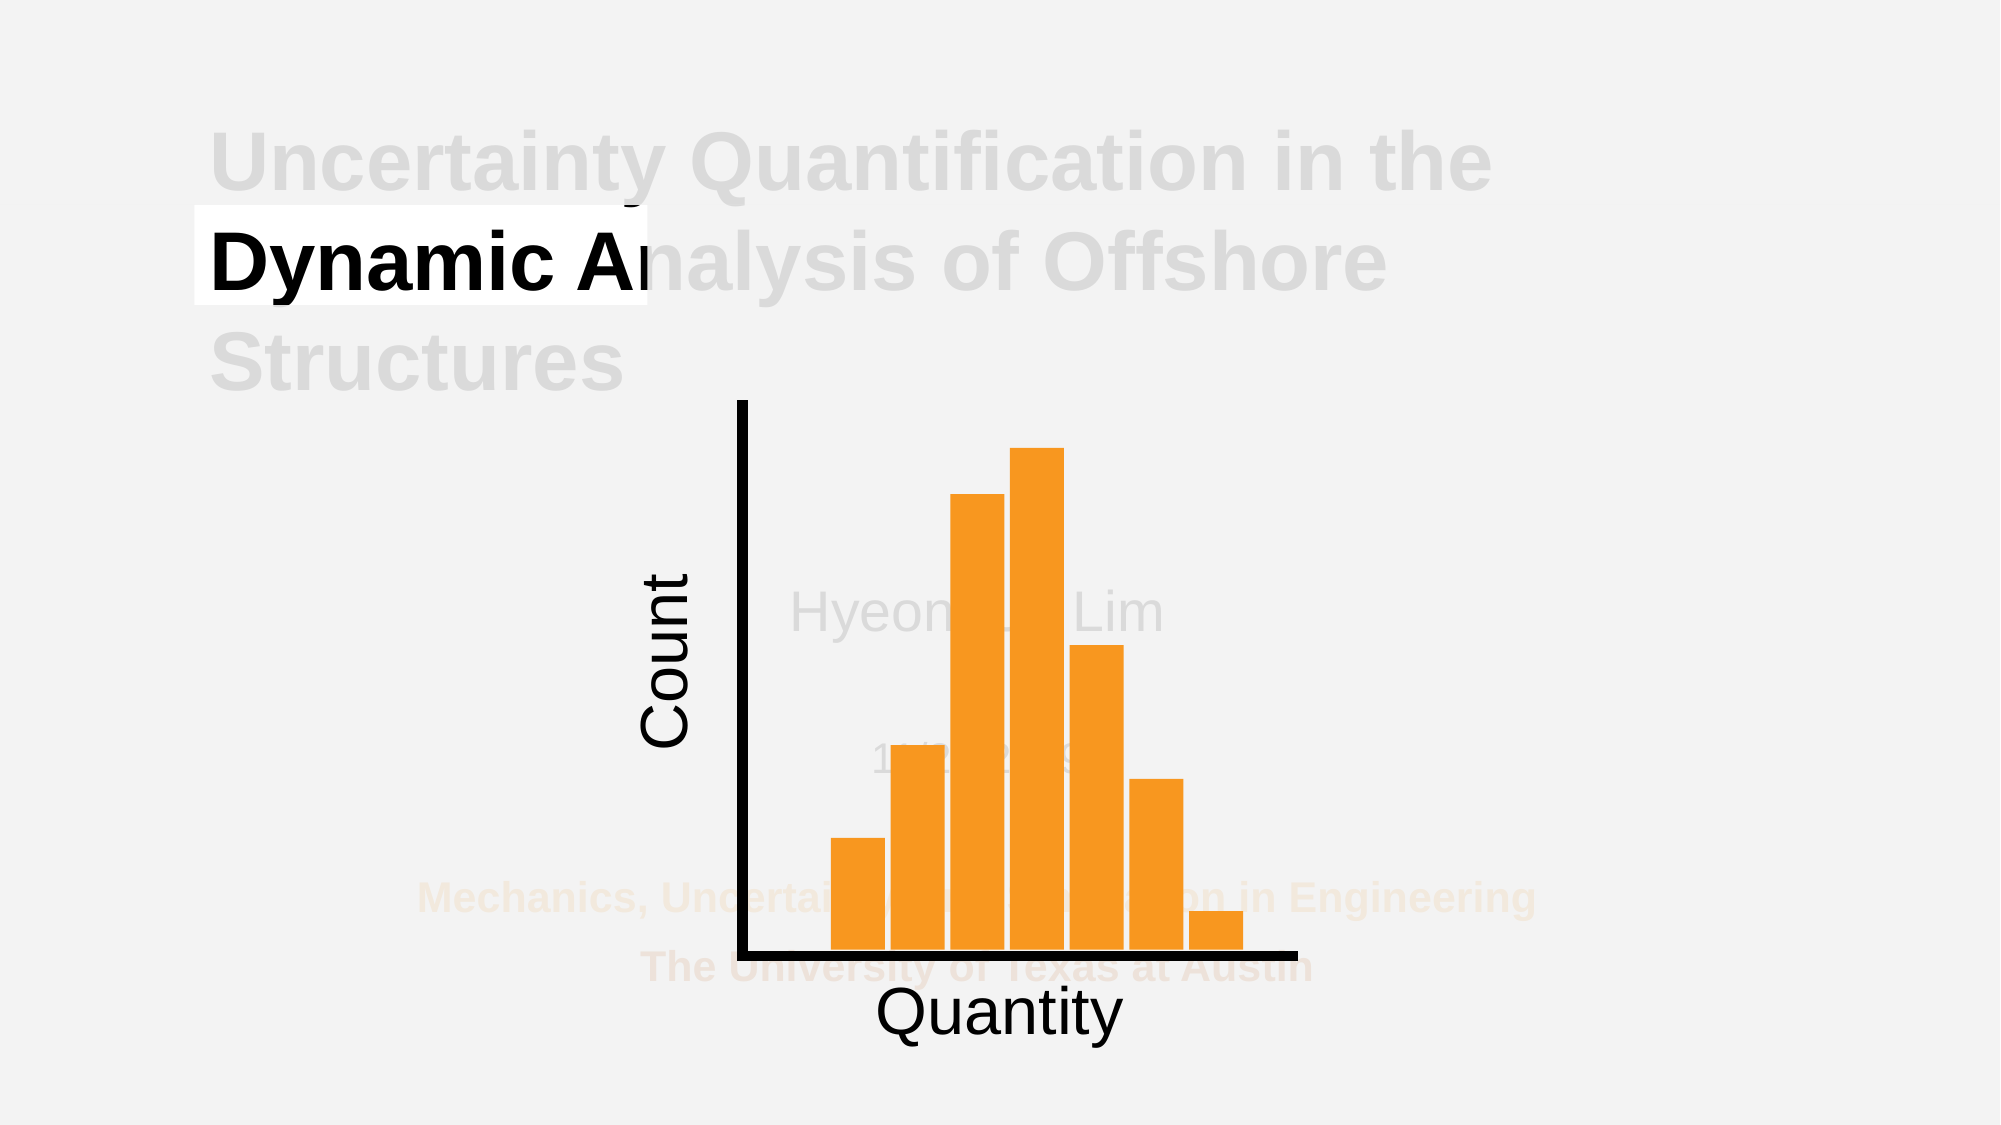

# Uncertainty Quantification in the Dynamic Analysis of Offshore Structures

Count
Quantity

HyeongUk Lim

11/21/2019

Mechanics, Uncertainty, and Simulation in Engineering
The University of Texas at Austin